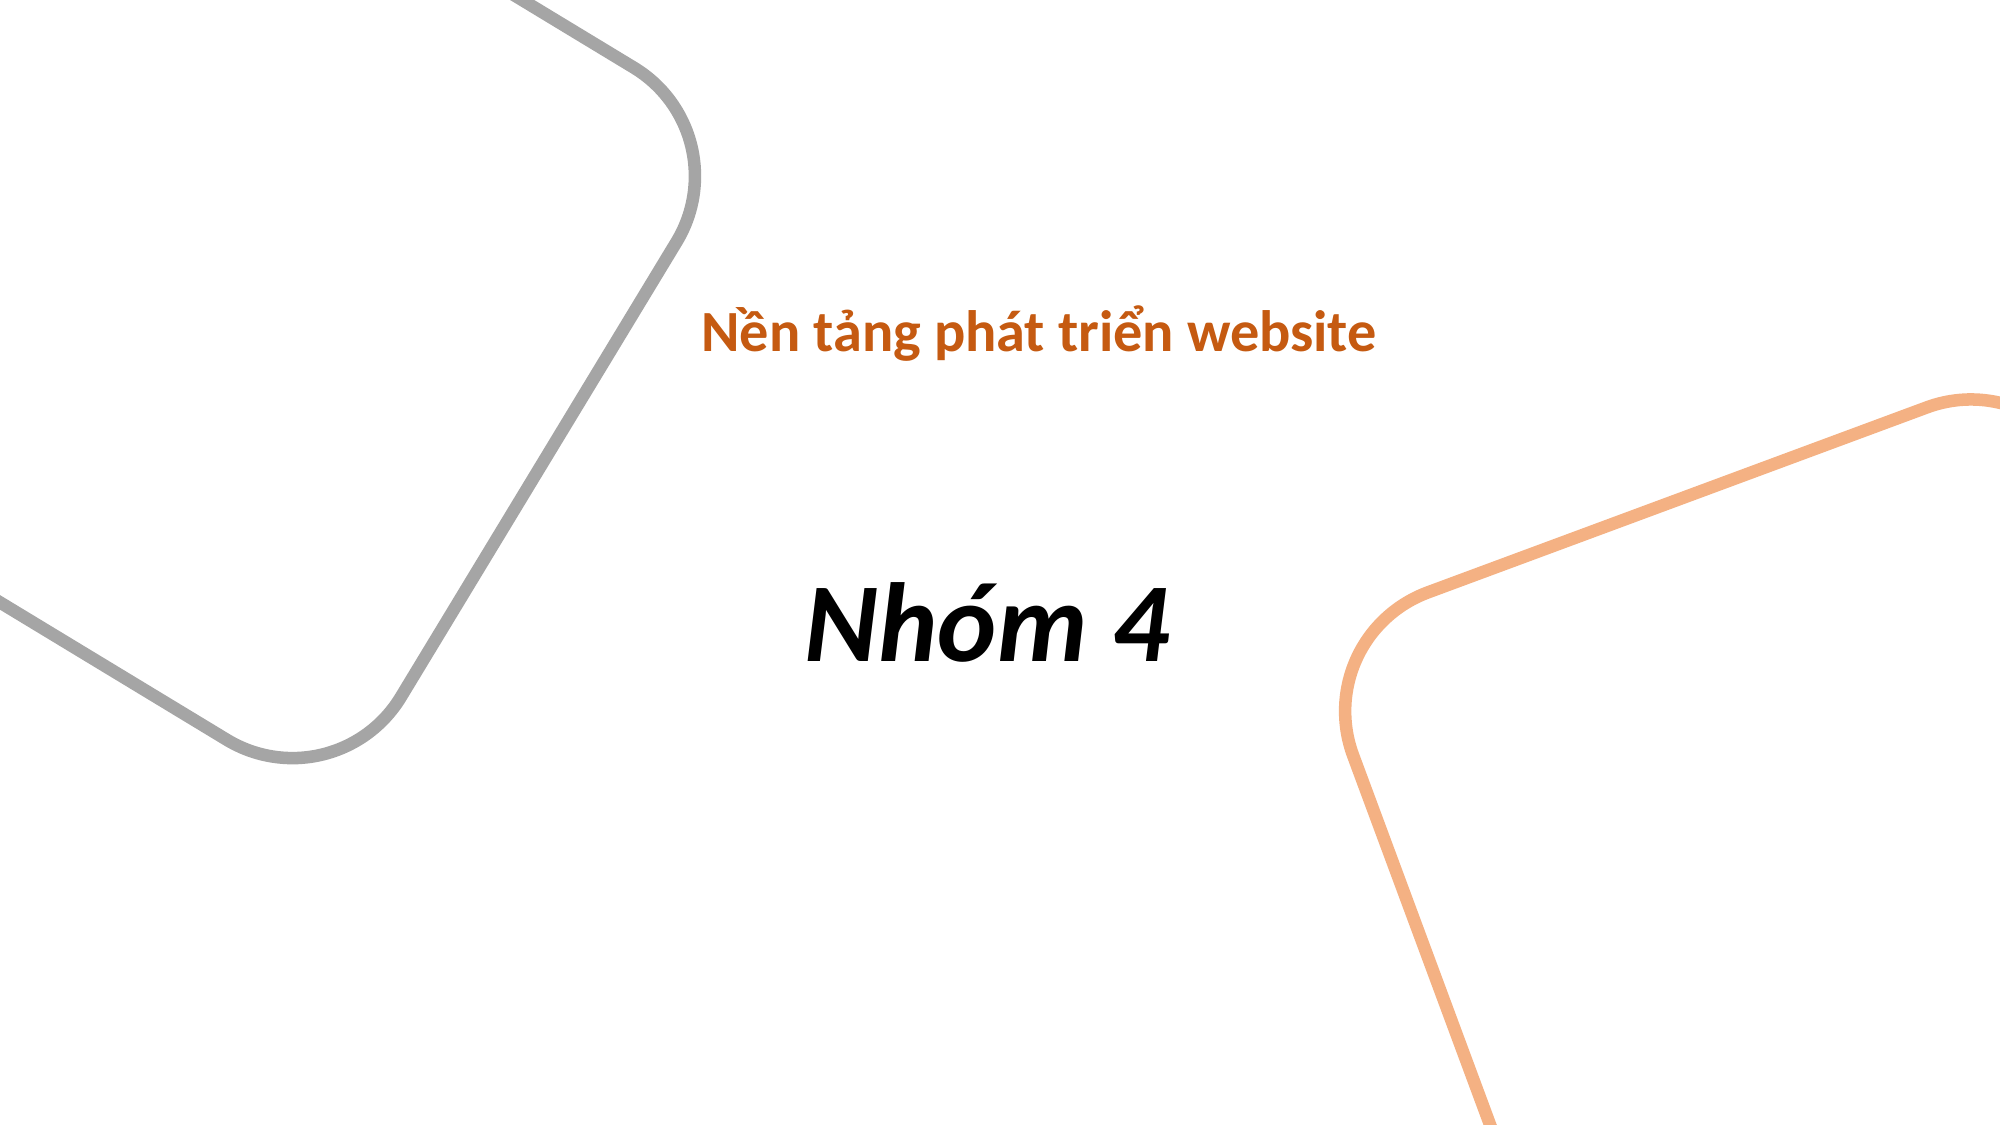

Nền tảng phát triển website

Nhóm 4

Dân chủ và sự ra đời, phát triển của dân chủ
1

Dân chủ xã hội chủ nghĩa
2